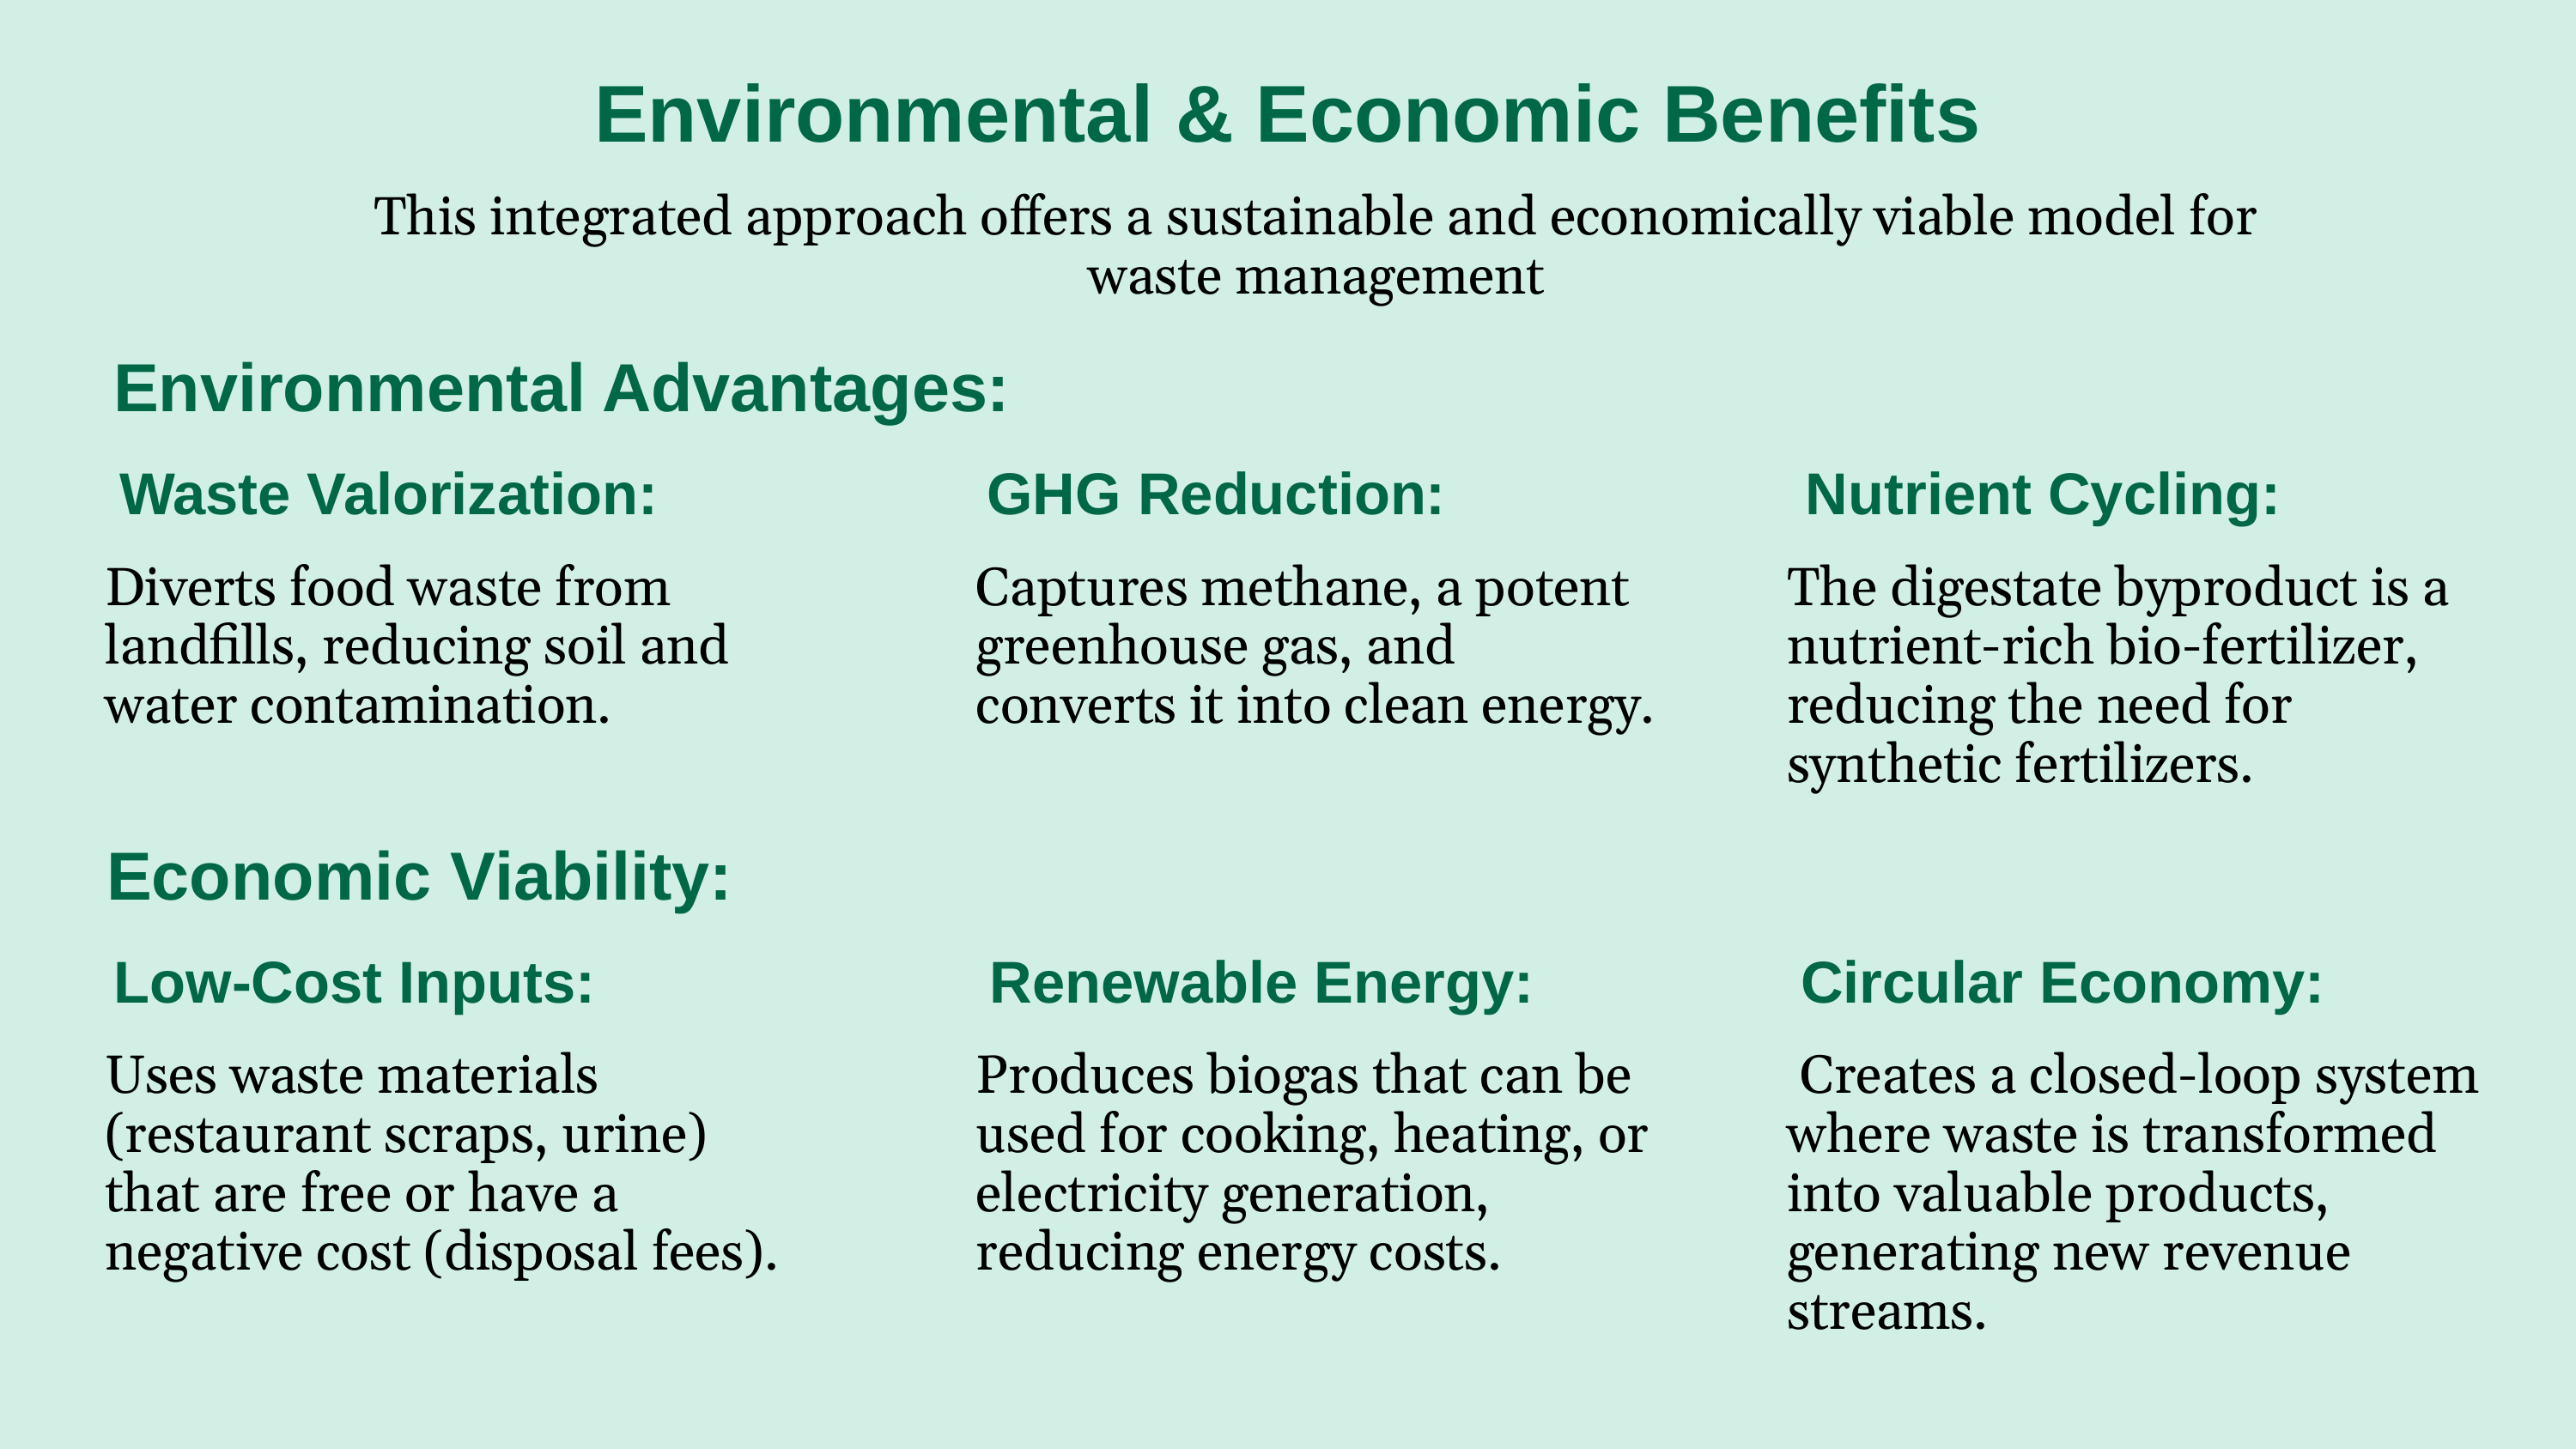

Environmental & Economic Benefits
This integrated approach offers a sustainable and economically viable model for waste management
Environmental Advantages:
Waste Valorization:
GHG Reduction:
Nutrient Cycling:
Diverts food waste from landfills, reducing soil and water contamination.
Captures methane, a potent greenhouse gas, and converts it into clean energy.
The digestate byproduct is a nutrient-rich bio-fertilizer, reducing the need for synthetic fertilizers.
Economic Viability:
Low-Cost Inputs:
Renewable Energy:
Circular Economy:
Uses waste materials (restaurant scraps, urine) that are free or have a negative cost (disposal fees).
Produces biogas that can be used for cooking, heating, or electricity generation, reducing energy costs.
 Creates a closed-loop system where waste is transformed into valuable products, generating new revenue streams.